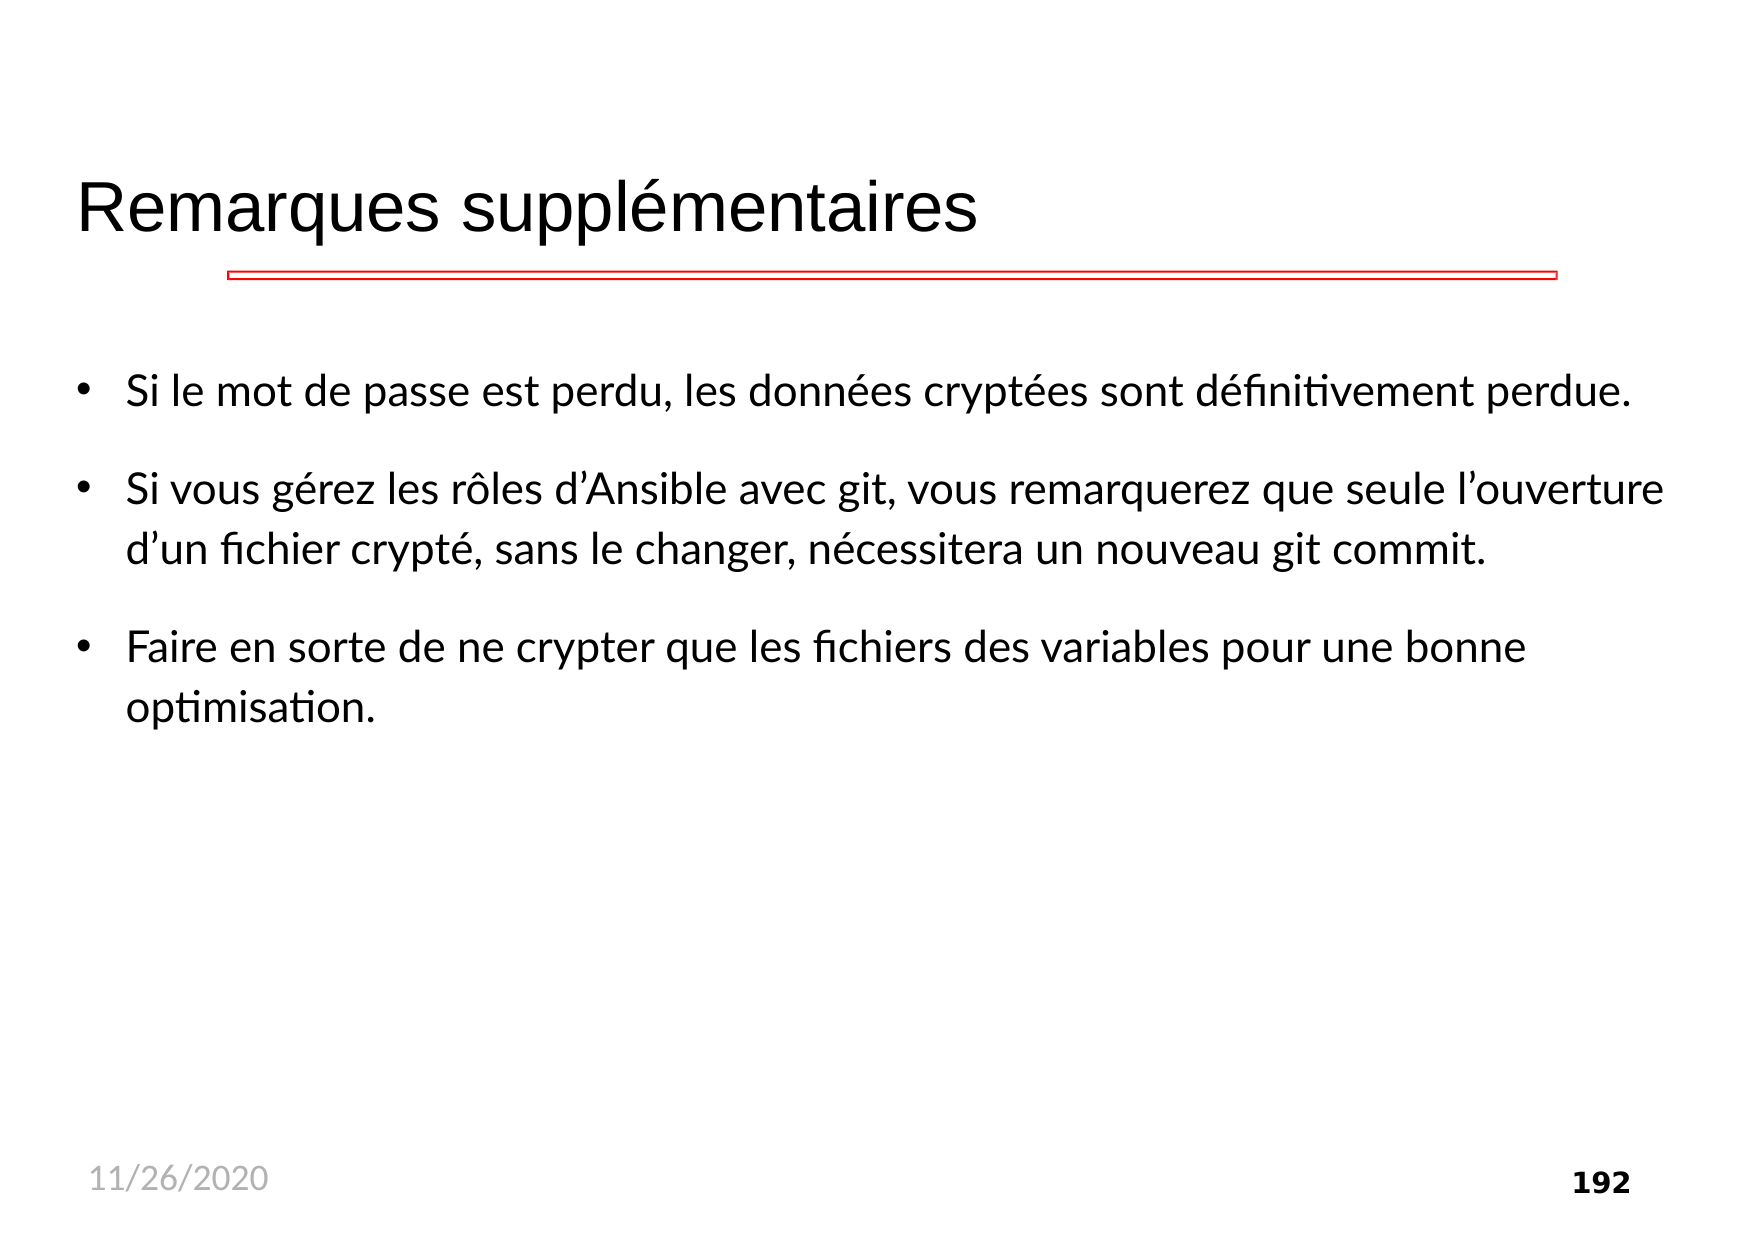

# Remarques supplémentaires
Si le mot de passe est perdu, les données cryptées sont définitivement perdue.
Si vous gérez les rôles d’Ansible avec git, vous remarquerez que seule l’ouverture d’un fichier crypté, sans le changer, nécessitera un nouveau git commit.
Faire en sorte de ne crypter que les fichiers des variables pour une bonne optimisation.
11/26/2020
192